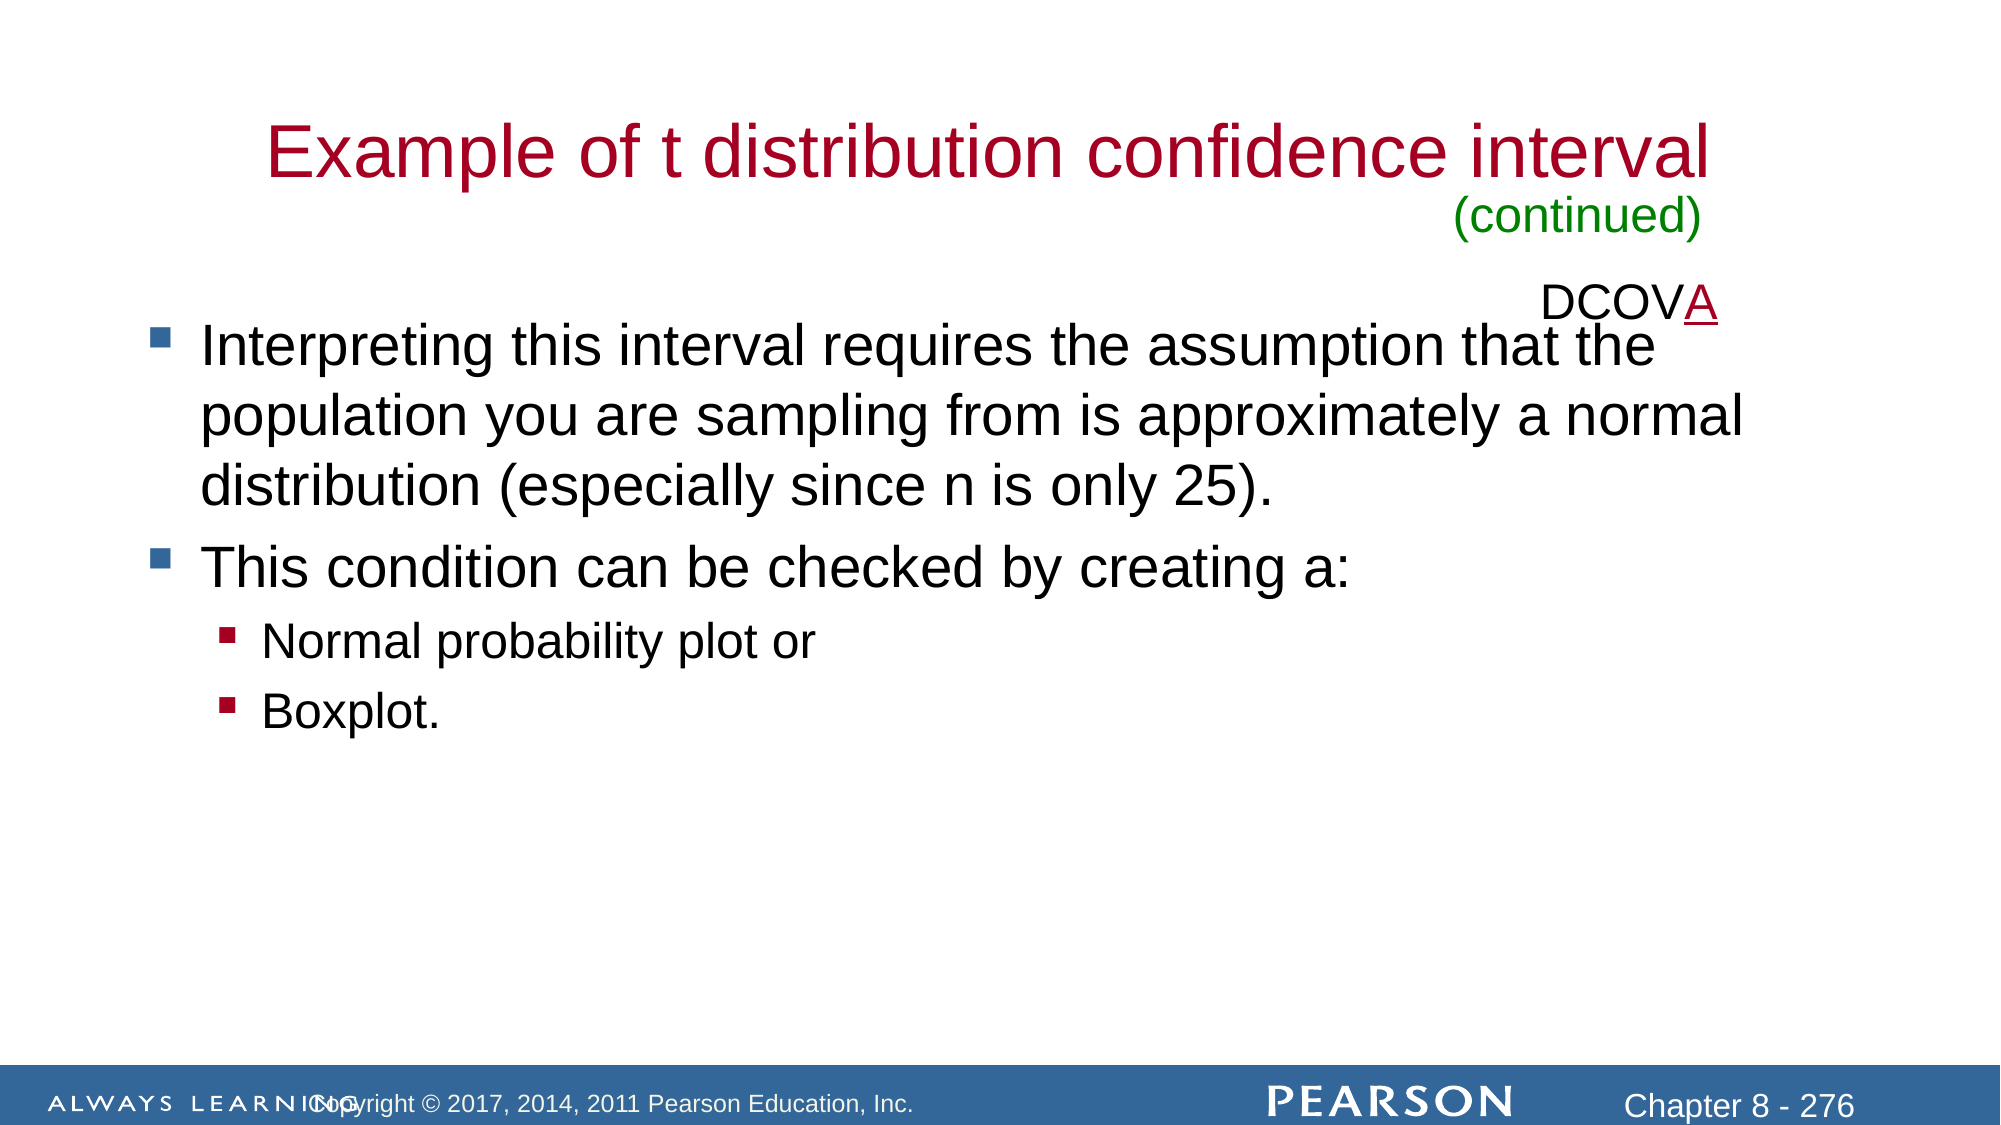

Example of t distribution confidence interval
Interpreting this interval requires the assumption that the population you are sampling from is approximately a normal distribution (especially since n is only 25).
This condition can be checked by creating a:
Normal probability plot or
Boxplot.
(continued)
DCOVA